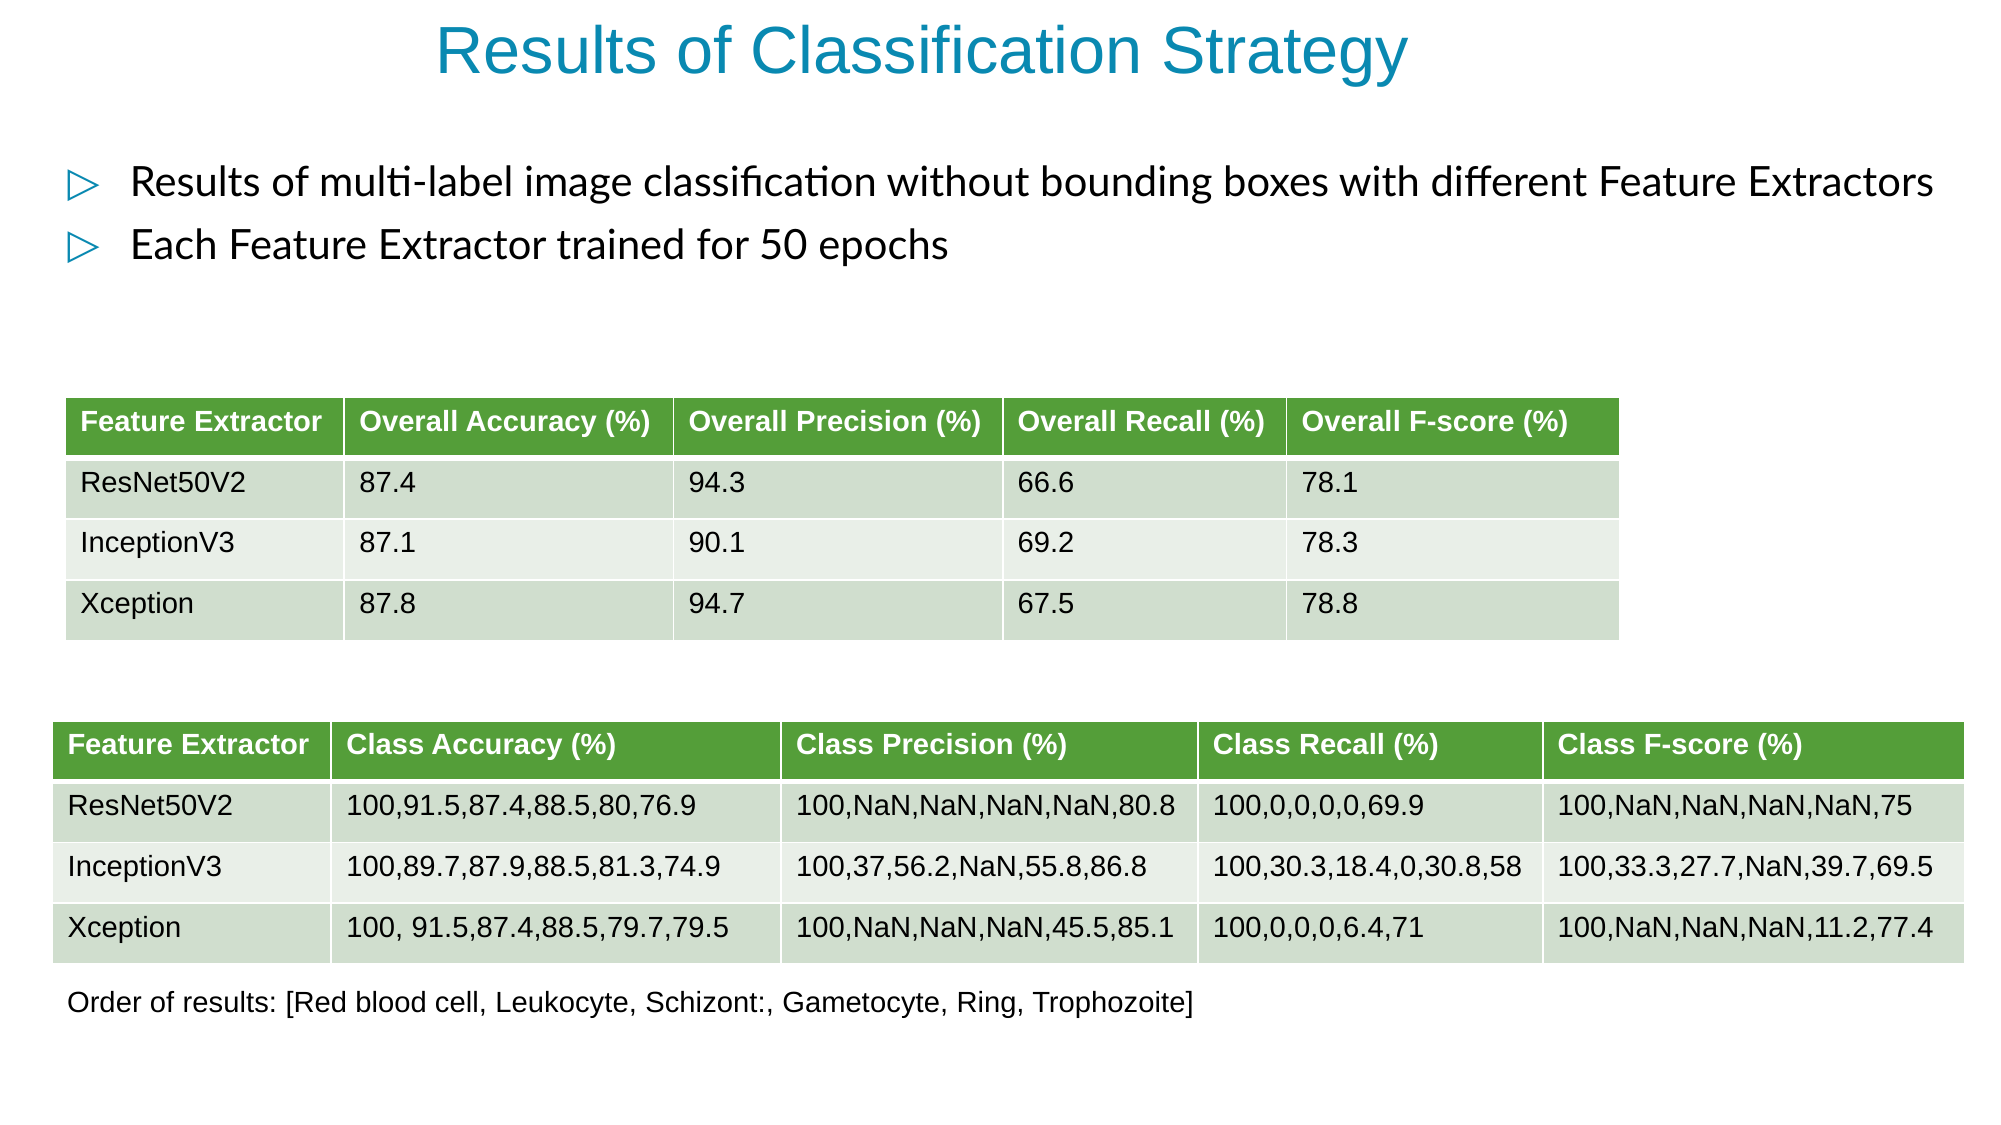

# Results of Classification Strategy
Results of multi-label image classification without bounding boxes with different Feature Extractors
Each Feature Extractor trained for 50 epochs

| Feature Extractor | Overall Accuracy (%) | Overall Precision (%) | Overall Recall (%) | Overall F-score (%) |
| --- | --- | --- | --- | --- |
| ResNet50V2 | 87.4 | 94.3 | 66.6 | 78.1 |
| InceptionV3 | 87.1 | 90.1 | 69.2 | 78.3 |
| Xception | 87.8 | 94.7 | 67.5 | 78.8 |
| Feature Extractor | Class Accuracy (%) | Class Precision (%) | Class Recall (%) | Class F-score (%) |
| --- | --- | --- | --- | --- |
| ResNet50V2 | 100,91.5,87.4,88.5,80,76.9 | 100,NaN,NaN,NaN,NaN,80.8 | 100,0,0,0,0,69.9 | 100,NaN,NaN,NaN,NaN,75 |
| InceptionV3 | 100,89.7,87.9,88.5,81.3,74.9 | 100,37,56.2,NaN,55.8,86.8 | 100,30.3,18.4,0,30.8,58 | 100,33.3,27.7,NaN,39.7,69.5 |
| Xception | 100, 91.5,87.4,88.5,79.7,79.5 | 100,NaN,NaN,NaN,45.5,85.1 | 100,0,0,0,6.4,71 | 100,NaN,NaN,NaN,11.2,77.4 |
Order of results: [Red blood cell, Leukocyte, Schizont:, Gametocyte, Ring, Trophozoite]